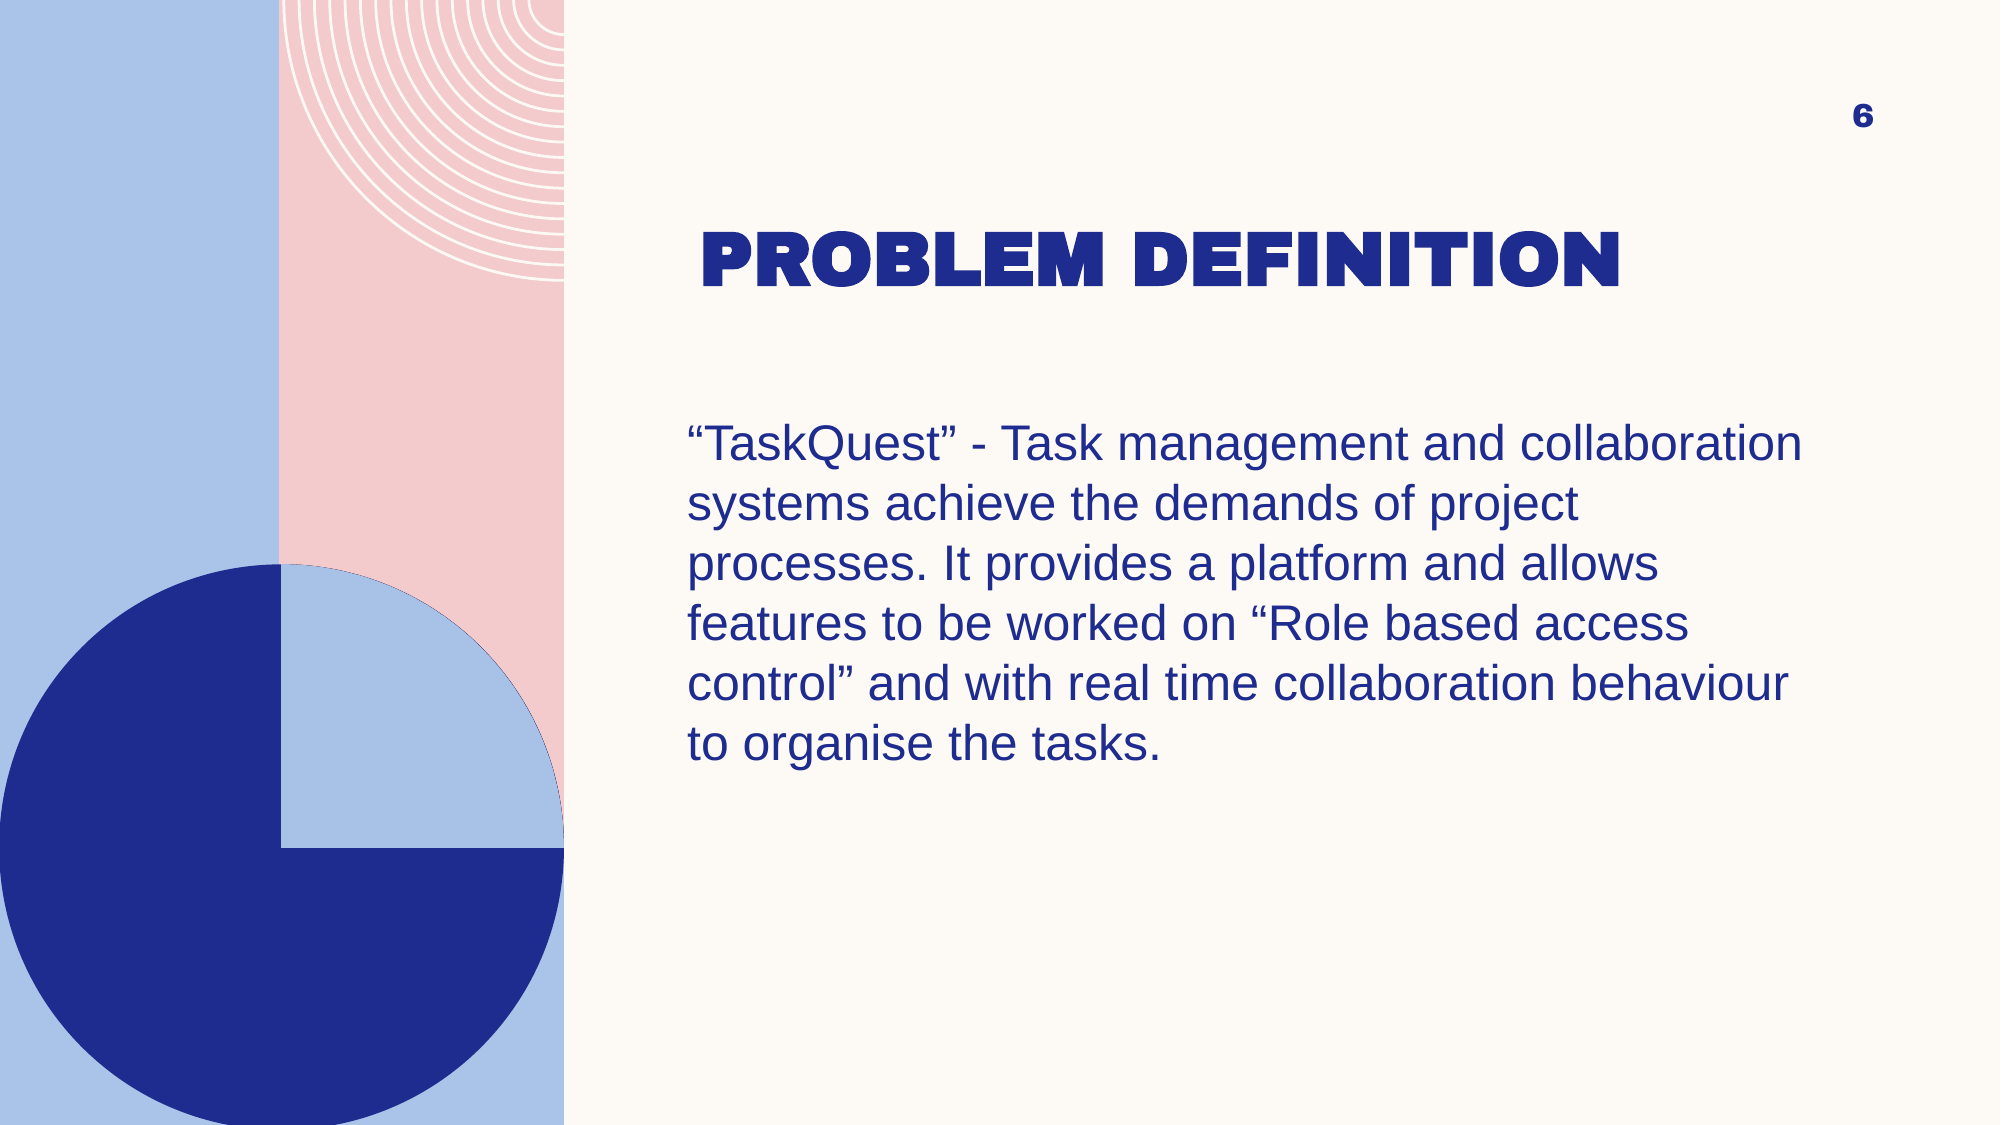

6
# Problem Definition
“TaskQuest” - Task management and collaboration systems achieve the demands of project processes. It provides a platform and allows features to be worked on “Role based access control” and with real time collaboration behaviour to organise the tasks.